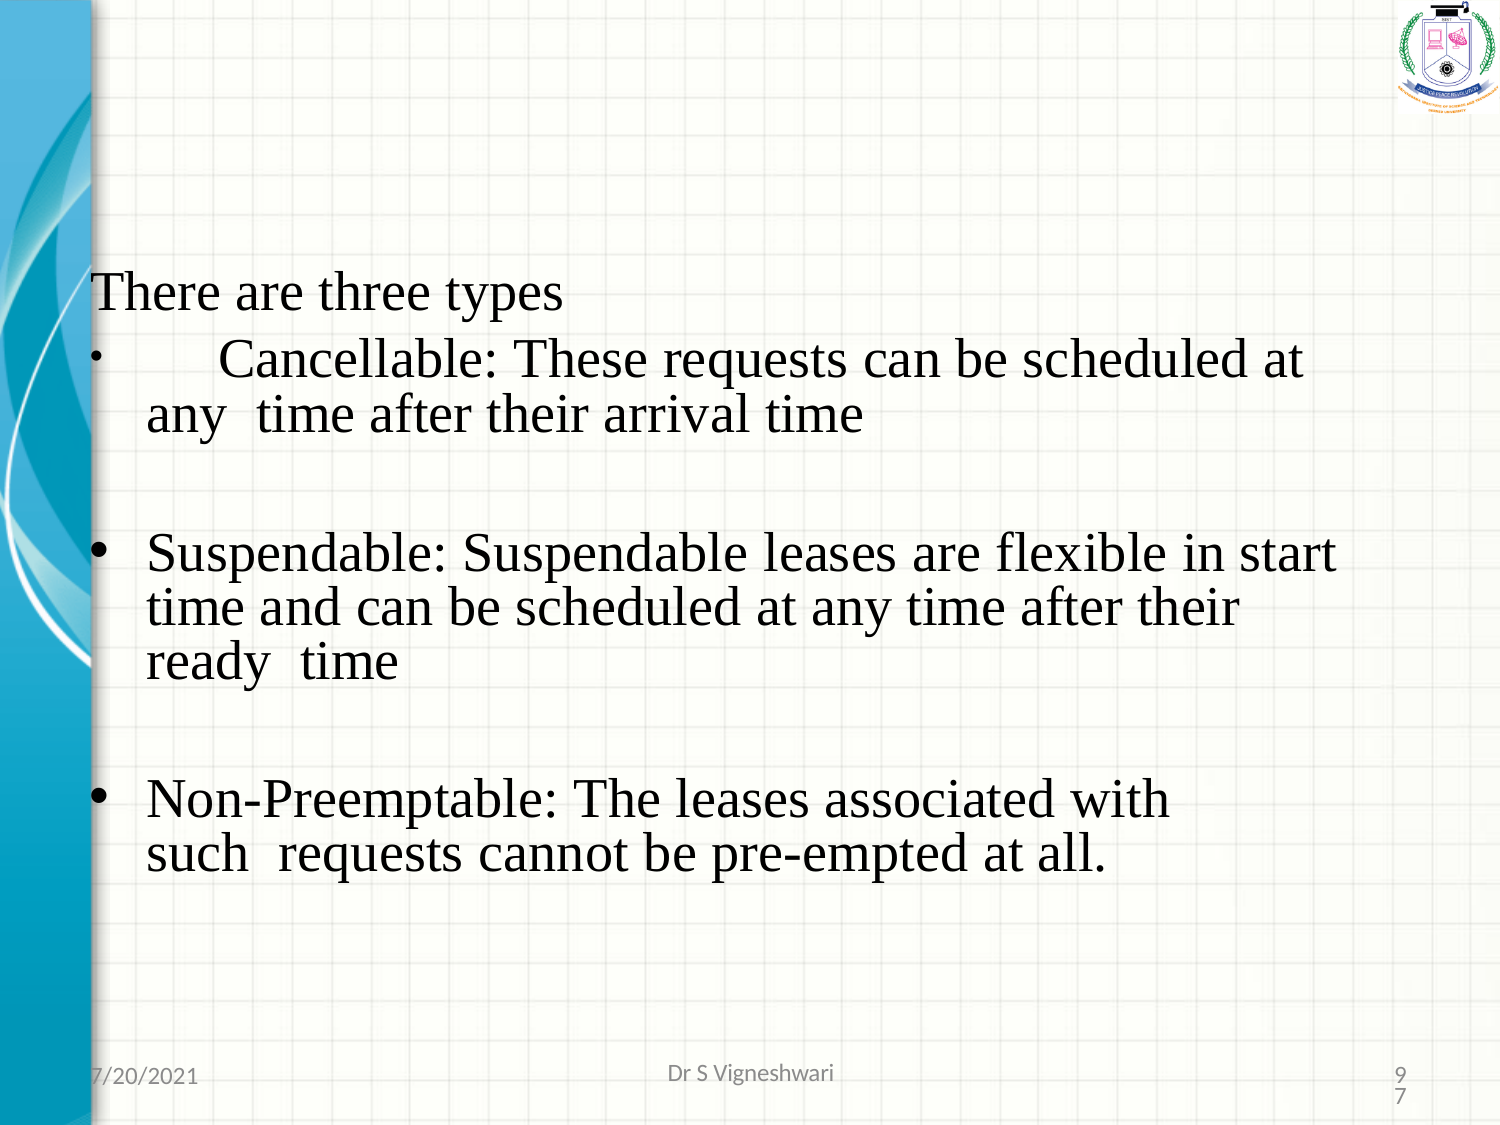

There are three types
	Cancellable: These requests can be scheduled at any  time after their arrival time

Suspendable: Suspendable leases are flexible in start  time and can be scheduled at any time after their ready  time

Non-Preemptable: The leases associated with such  requests cannot be pre-empted at all.
7/20/2021
Dr S Vigneshwari
97